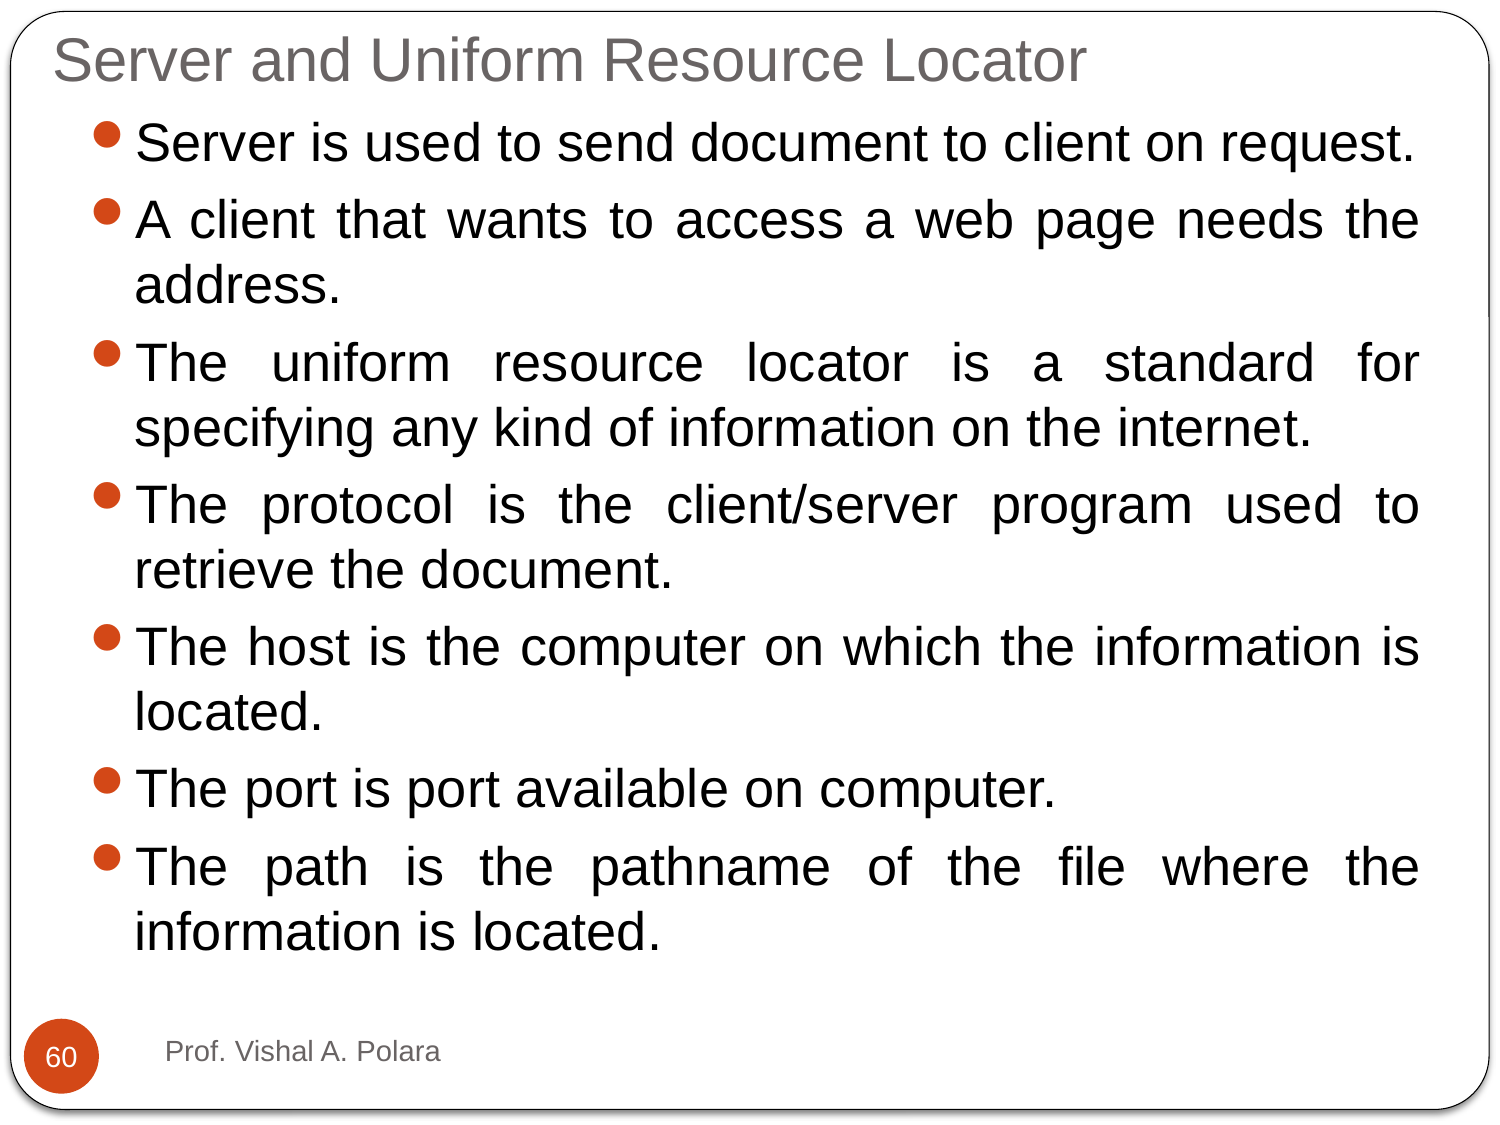

Server and Uniform Resource Locator
Server is used to send document to client on request.
A client that wants to access a web page needs the address.
The uniform resource locator is a standard for specifying any kind of information on the internet.
The protocol is the client/server program used to retrieve the document.
The host is the computer on which the information is located.
The port is port available on computer.
The path is the pathname of the file where the information is located.

Prof. Vishal A. Polara
60